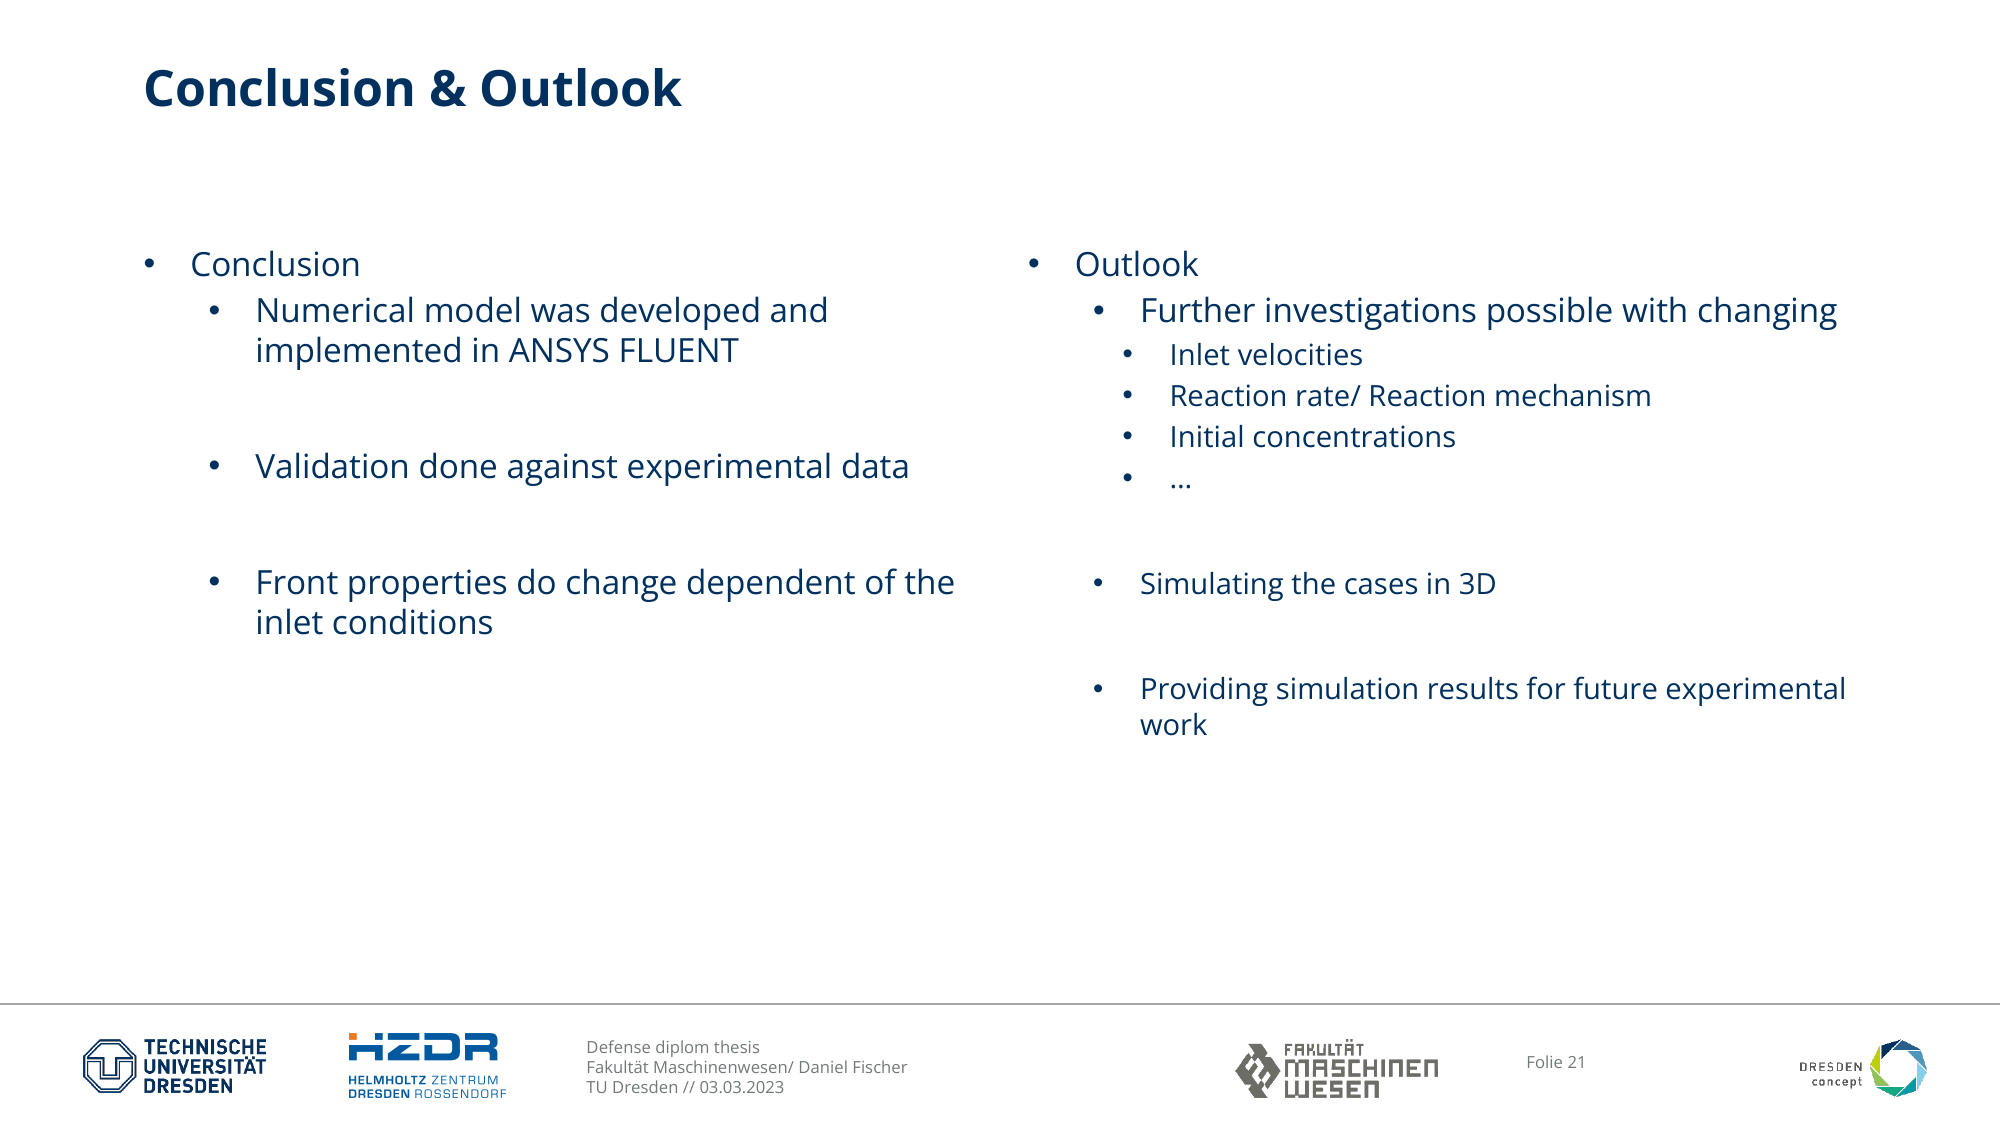

# Conclusion & Outlook
Conclusion
Numerical model was developed and implemented in ANSYS FLUENT

Validation done against experimental data

Front properties do change dependent of the inlet conditions
Outlook
Further investigations possible with changing
Inlet velocities
Reaction rate/ Reaction mechanism
Initial concentrations
…

Simulating the cases in 3D

Providing simulation results for future experimental work